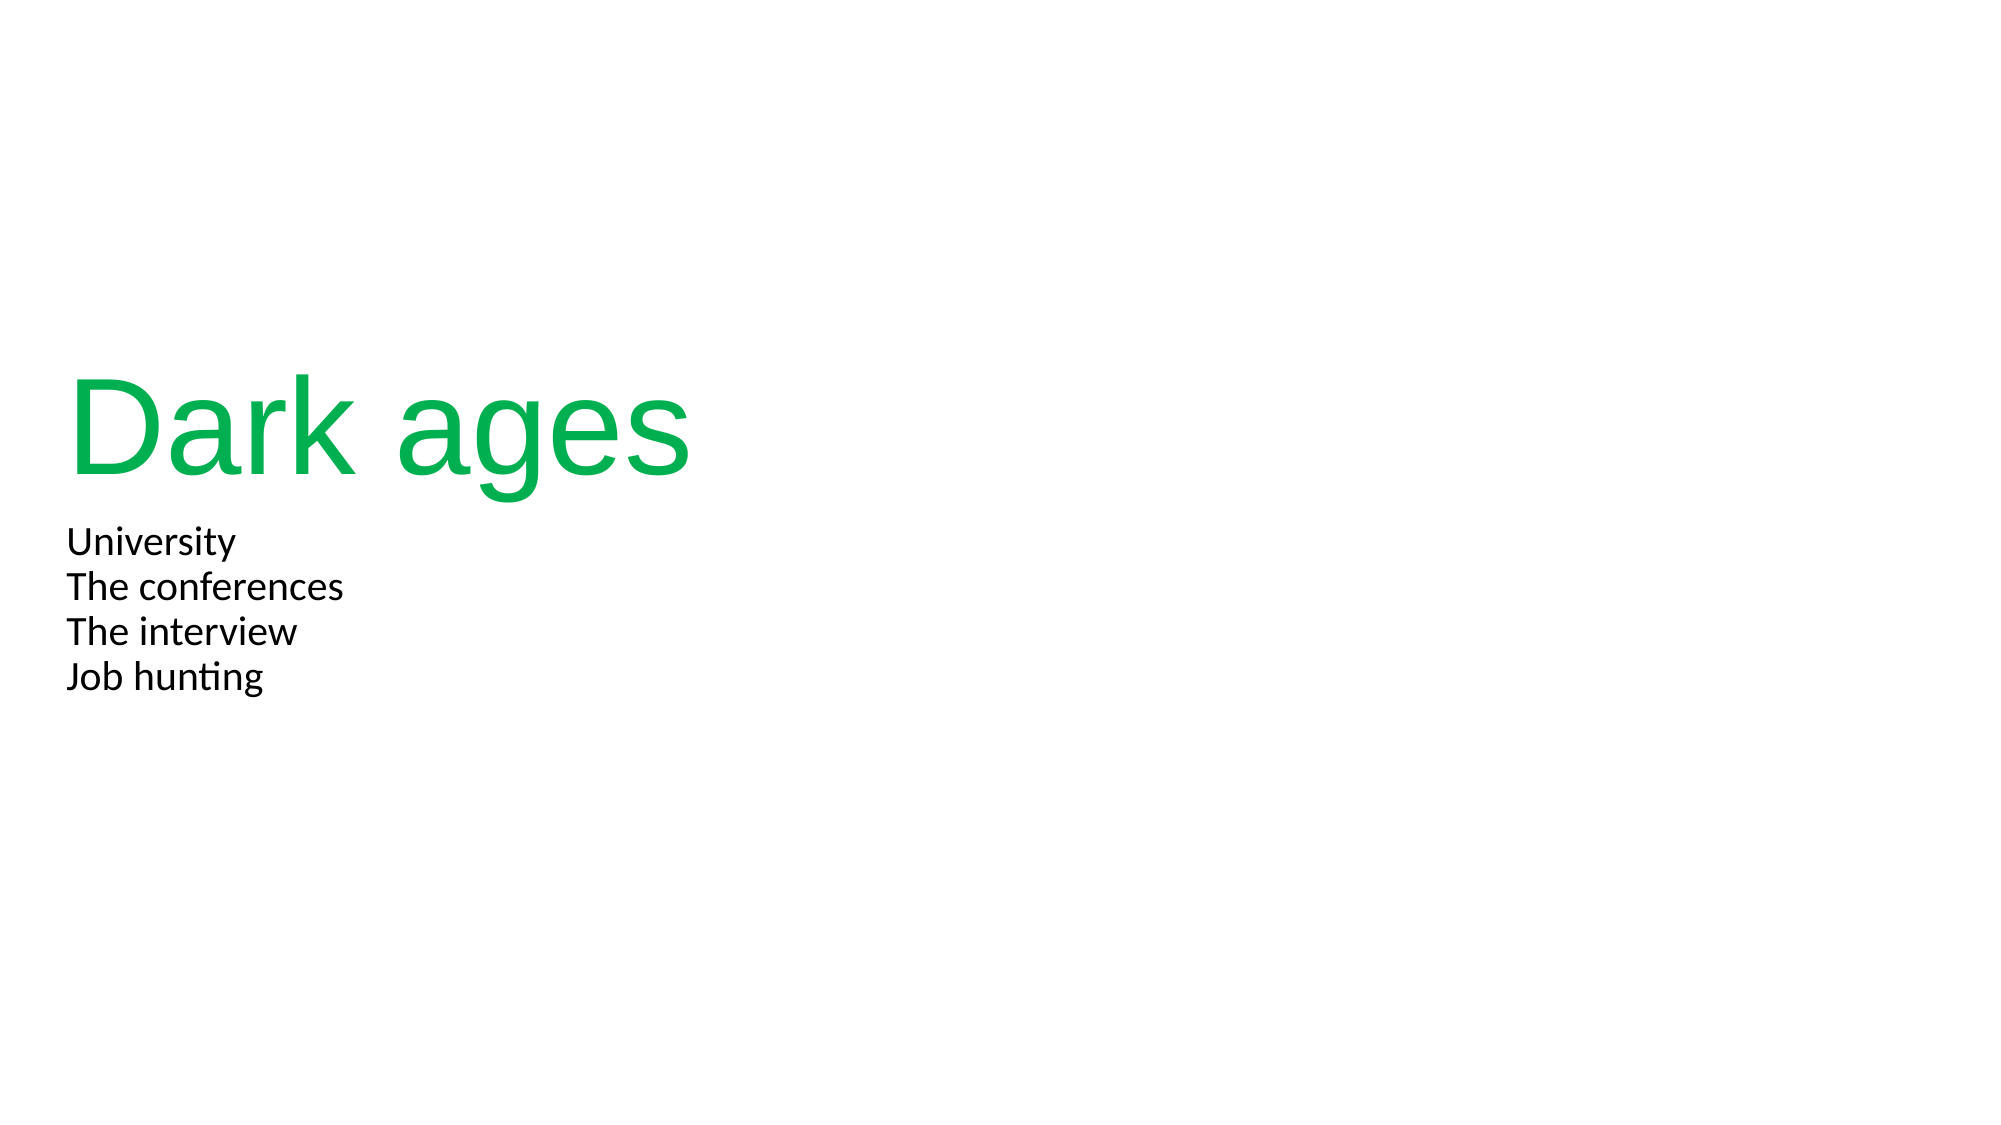

Dark ages
# University The conferences The interview Job hunting